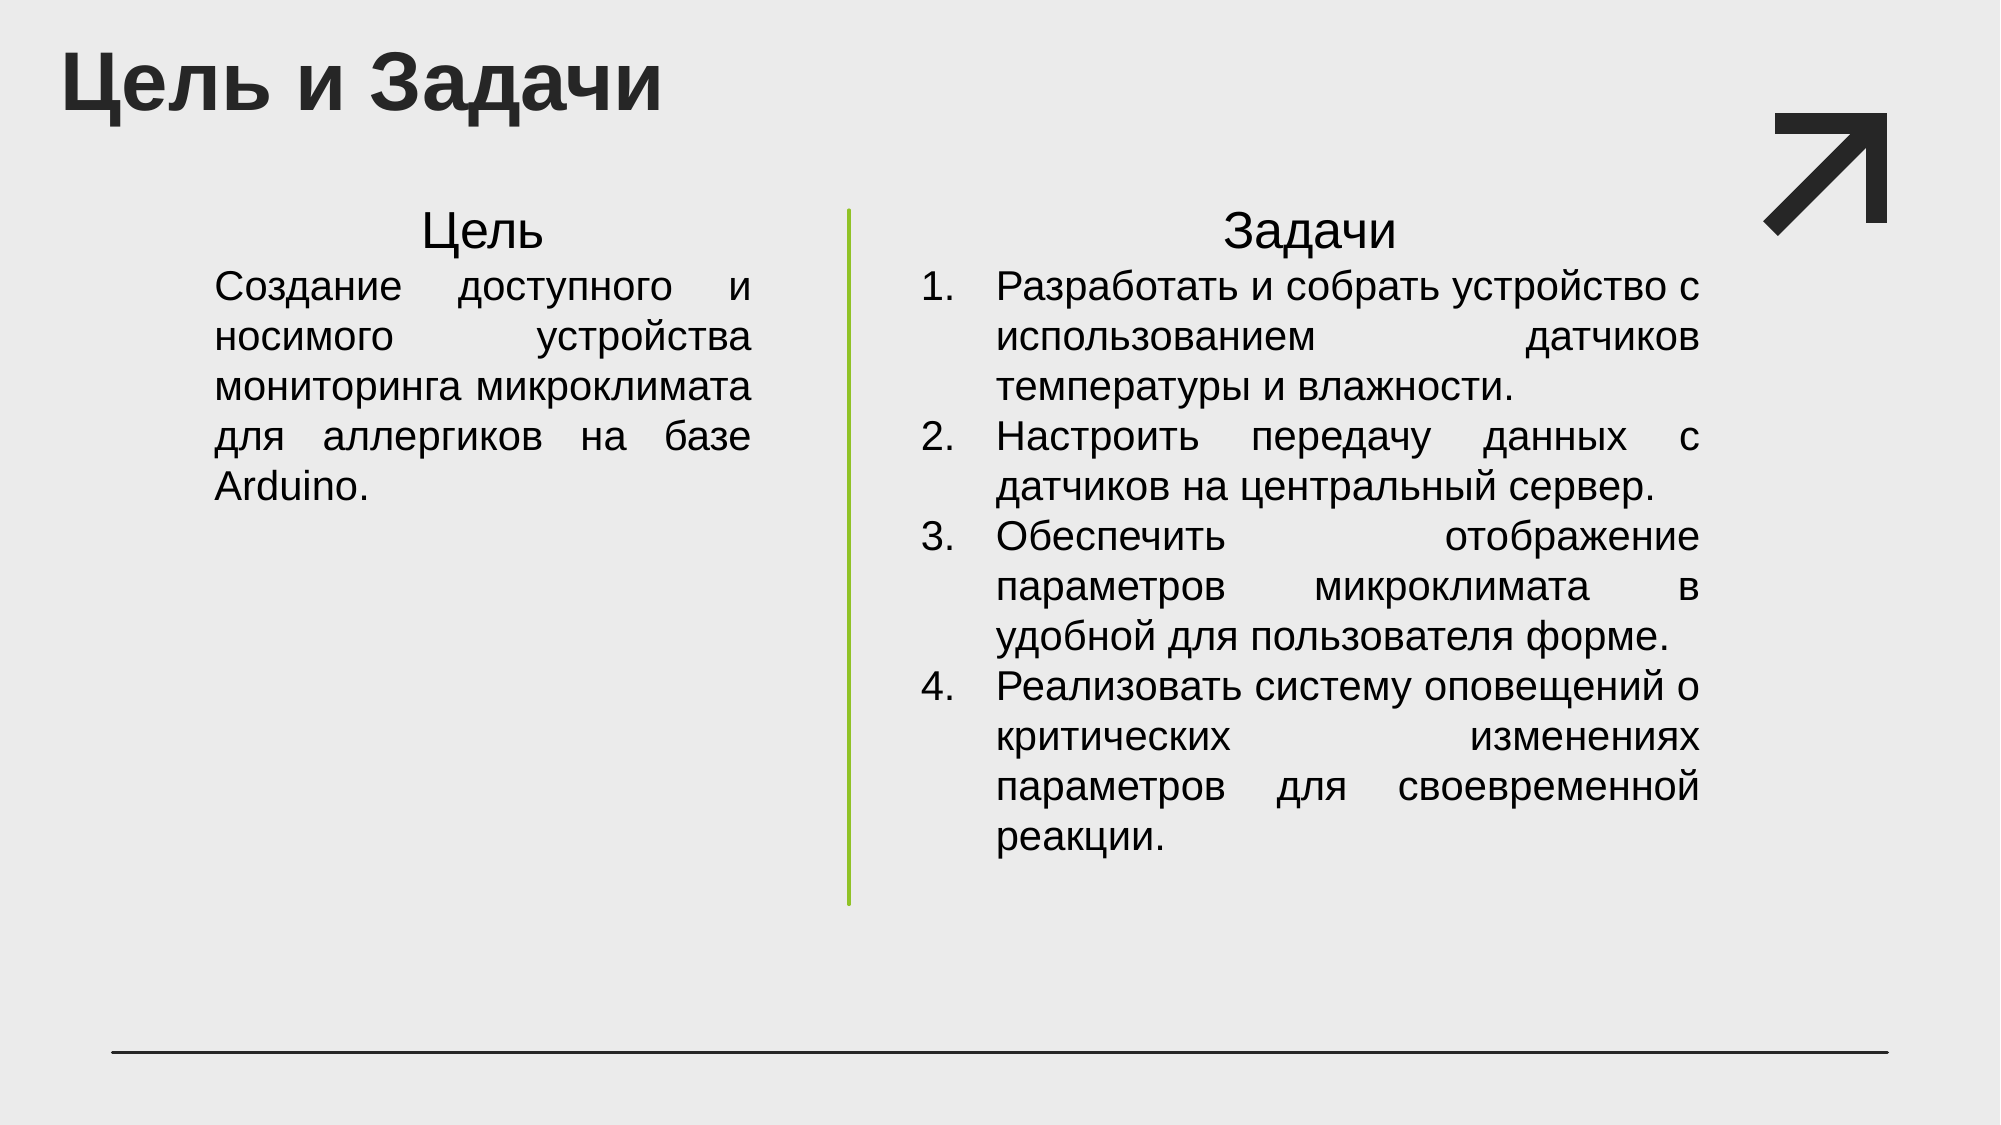

# Цель и Задачи
Цель
Создание доступного и носимого устройства мониторинга микроклимата для аллергиков на базе Arduino.
Задачи
Разработать и собрать устройство с использованием датчиков температуры и влажности.
Настроить передачу данных с датчиков на центральный сервер.
Обеспечить отображение параметров микроклимата в удобной для пользователя форме.
Реализовать систему оповещений о критических изменениях параметров для своевременной реакции.